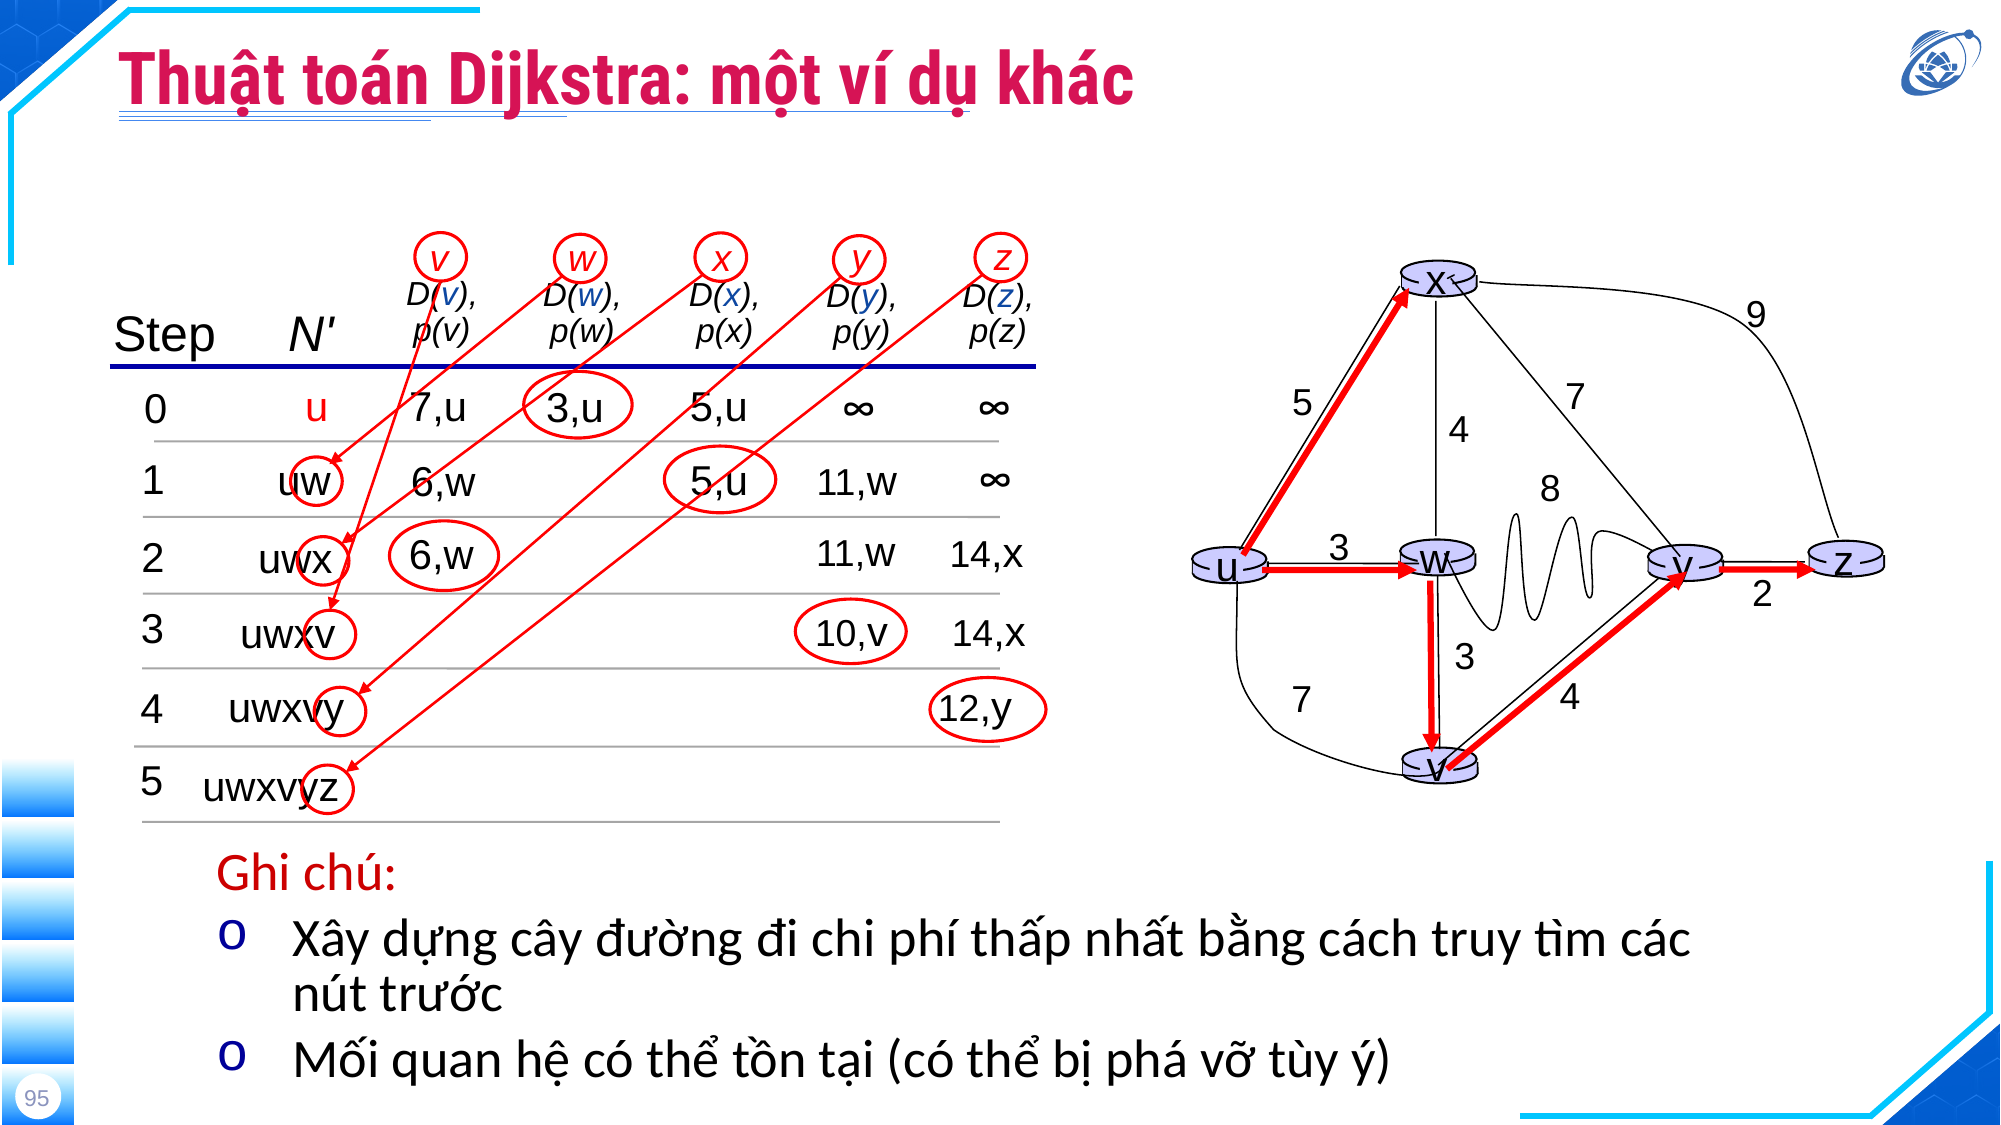

# Thuật toán Dijkstra: một ví dụ khác
z
y
x
w
v

x

9

7
5
4
8

3
w

z

y

u

2

3
4
7
v

D(v),
p(v)
D(x),
p(x)
D(w),
p(w)
D(z),
p(z)
D(y),
p(y)

Step

N'

∞
7,u
5,u
3,u
∞
u
0

∞
5,u
11,w

6,w
1

uw

11,w
14,x

6,w

2
uwx

3
10,v
14,x

uwxv

12,y
uwxvy
4

5
uwxvyz

Ghi chú:
Xây dựng cây đường đi chi phí thấp nhất bằng cách truy tìm các nút trước
Mối quan hệ có thể tồn tại (có thể bị phá vỡ tùy ý)
95